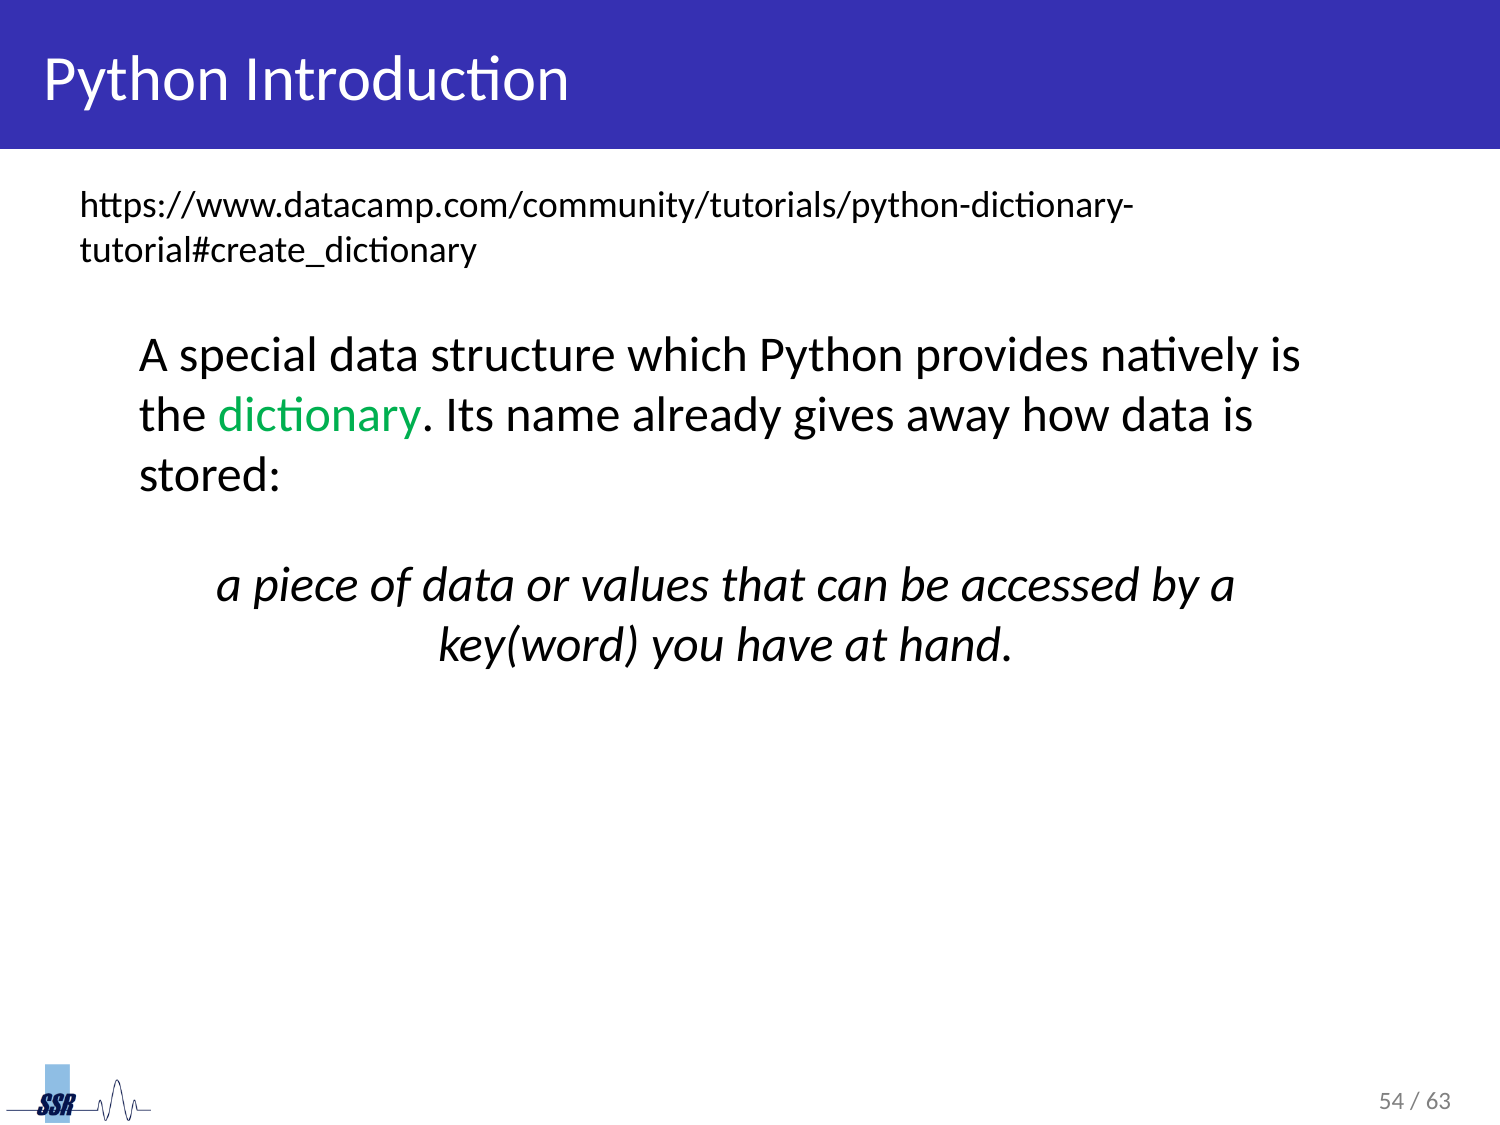

# Python Introduction
https://www.datacamp.com/community/tutorials/python-dictionary-tutorial#create_dictionary
A special data structure which Python provides natively is the dictionary. Its name already gives away how data is stored:

a piece of data or values that can be accessed by a key(word) you have at hand.